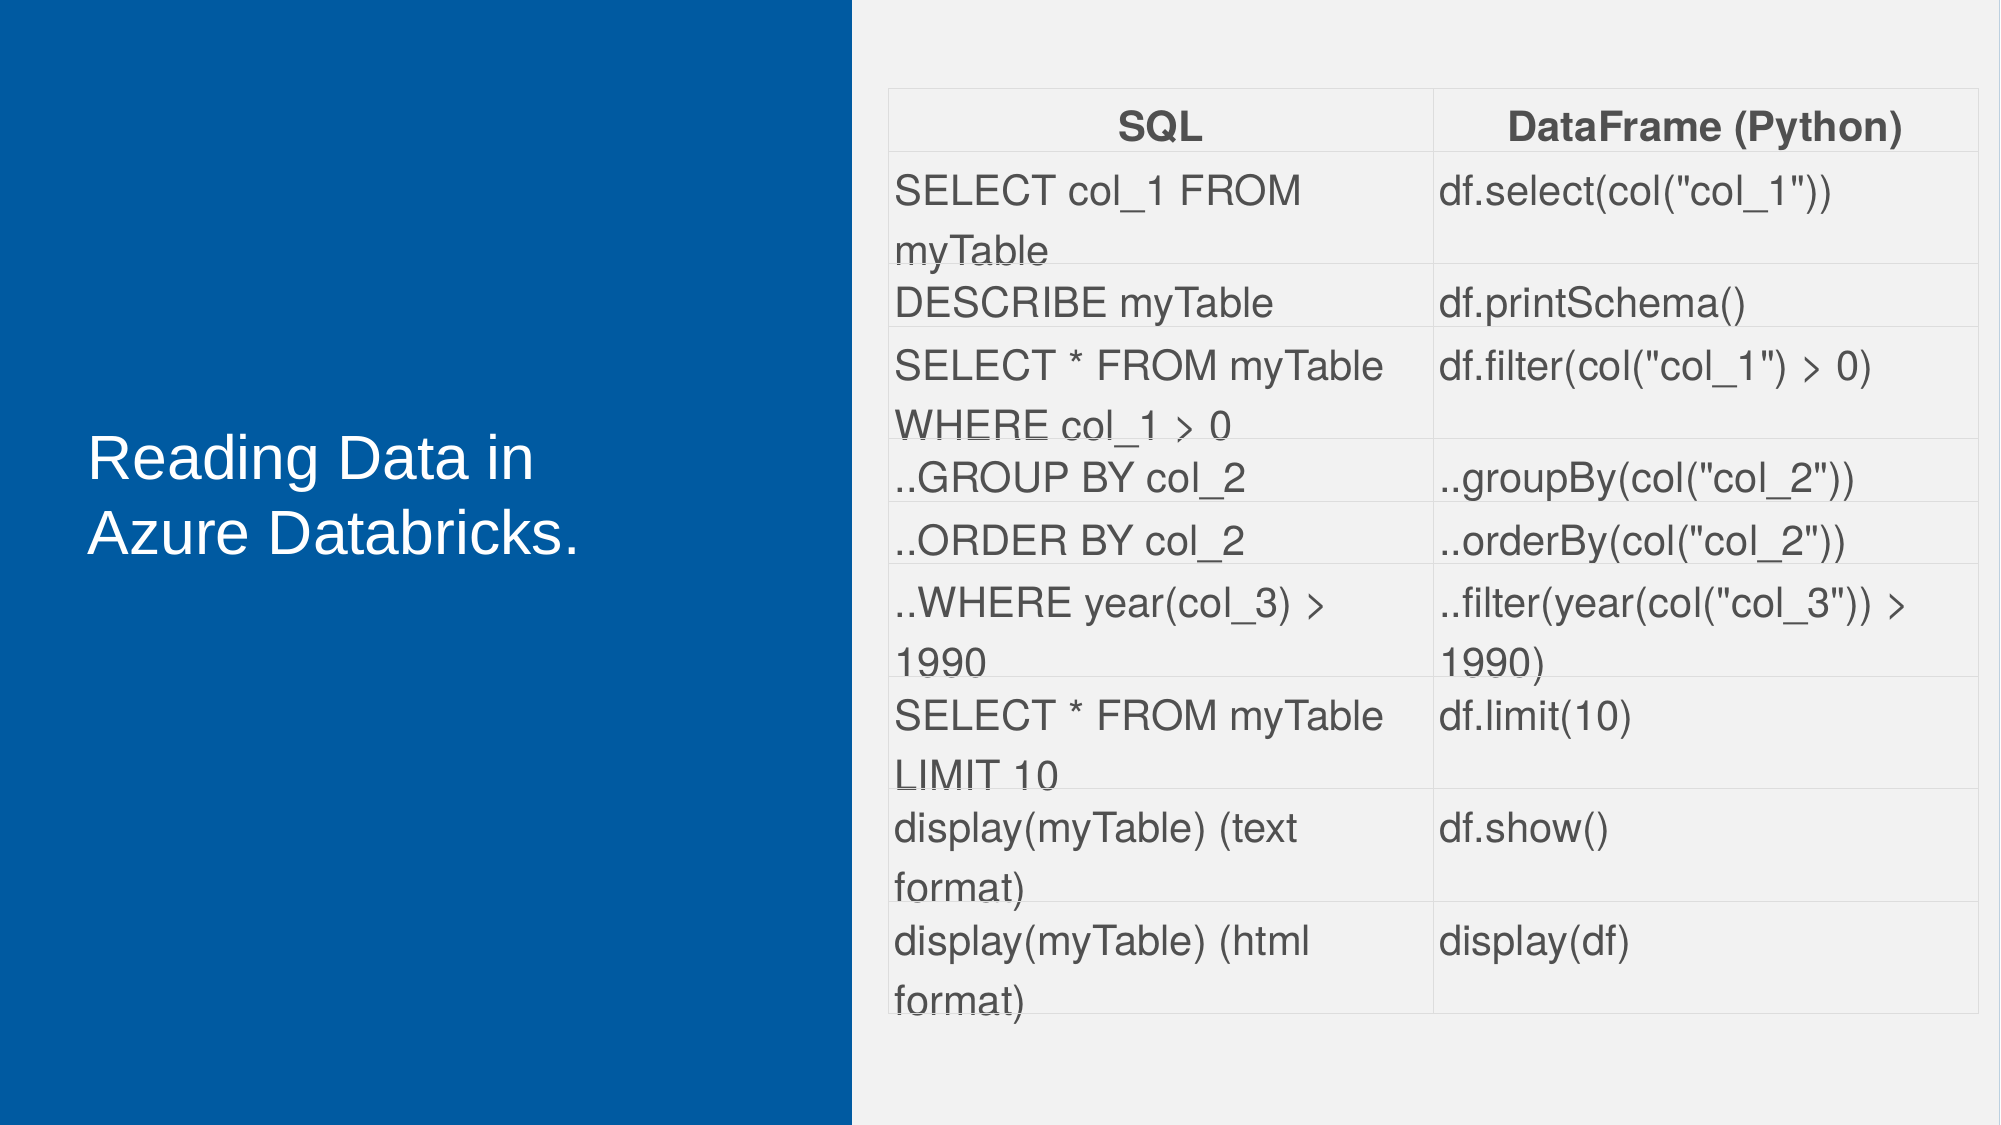

| SQL | DataFrame (Python) |
| --- | --- |
| SELECT col\_1 FROM myTable | df.select(col("col\_1")) |
| DESCRIBE myTable | df.printSchema() |
| SELECT \* FROM myTable WHERE col\_1 > 0 | df.filter(col("col\_1") > 0) |
| ..GROUP BY col\_2 | ..groupBy(col("col\_2")) |
| ..ORDER BY col\_2 | ..orderBy(col("col\_2")) |
| ..WHERE year(col\_3) > 1990 | ..filter(year(col("col\_3")) > 1990) |
| SELECT \* FROM myTable LIMIT 10 | df.limit(10) |
| display(myTable) (text format) | df.show() |
| display(myTable) (html format) | display(df) |
Reading Data in
Azure Databricks.